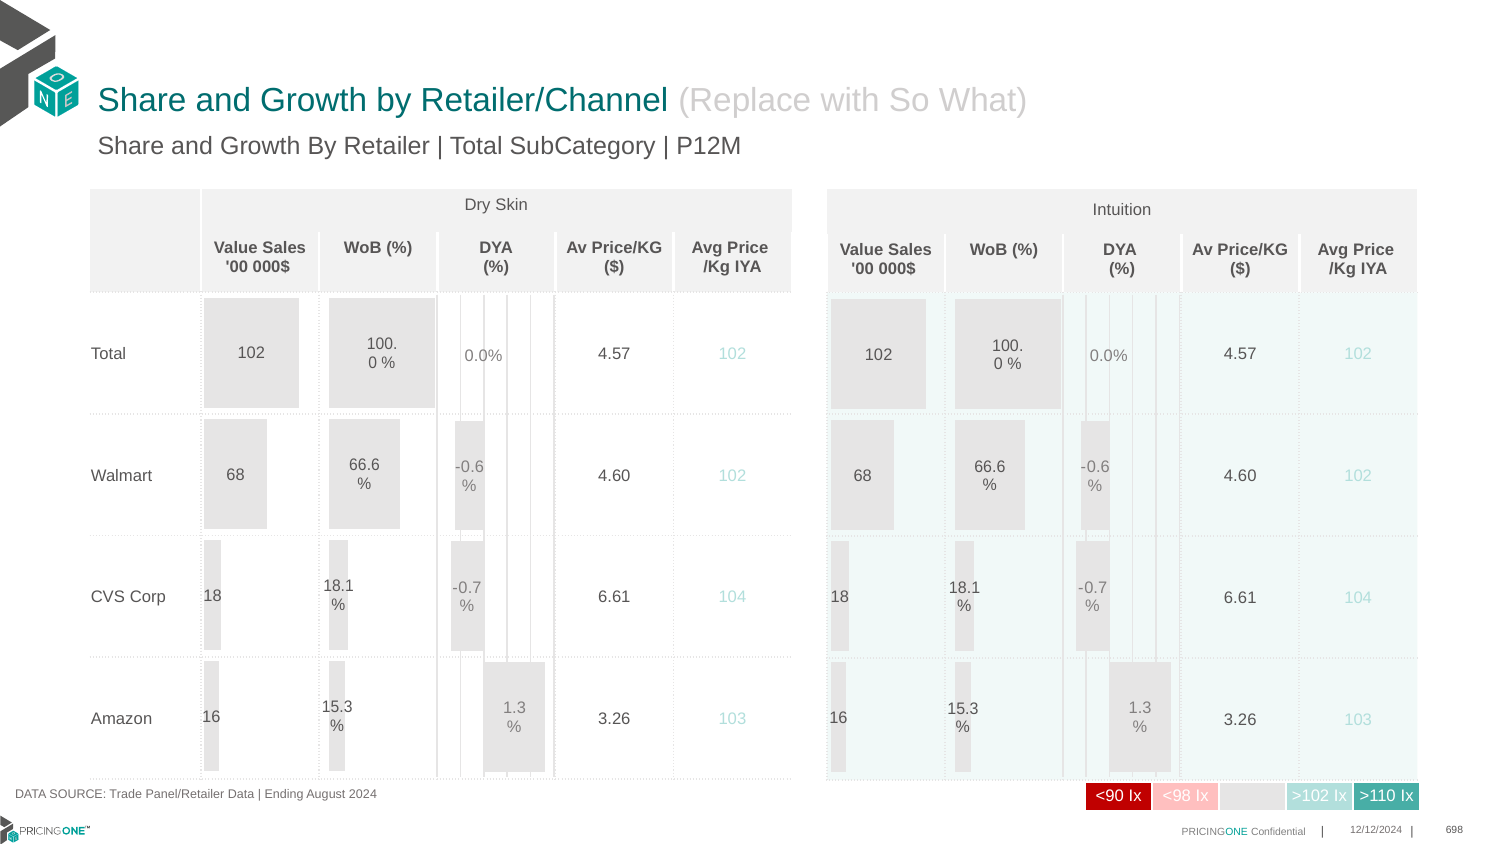

# Share and Growth by Retailer/Channel (Replace with So What)
Share and Growth By Retailer | Total SubCategory | P12M
|  | Dry Skin | Total Category |  |  |  |
| --- | --- | --- | --- | --- | --- |
|  | Value Sales '00 000$ | WoB (%) | DYA (%) | Av Price/KG ($) | Avg Price /Kg IYA |
| Total |  |  |  | 4.57 | 102 |
| Walmart |  |  |  | 4.60 | 102 |
| CVS Corp |  |  |  | 6.61 | 104 |
| Amazon |  |  |  | 3.26 | 103 |
| Intuition | Client |  |  |  |
| --- | --- | --- | --- | --- |
| Value Sales '00 000$ | WoB (%) | DYA (%) | Av Price/KG ($) | Avg Price /Kg IYA |
|  |  |  | 4.57 | 102 |
|  |  |  | 4.60 | 102 |
|  |  |  | 6.61 | 104 |
|  |  |  | 3.26 | 103 |

### Chart

| Category | Value Sales |
|---|---|
| Grand Total | 10191219.0 |
| Walmart | 6785463.0 |
| CVS Corp | 1845725.0 |
| Amazon | 1560031.0 |

### Chart

| Category | Trade WoB % |
|---|---|
| Grand Total | 1.0 |
| Walmart | 0.6658146586782209 |
| CVS Corp | 0.1811093452117946 |
| Amazon | 0.15307599610998449 |

### Chart

| Category | Value Sales |
|---|---|
| Grand Total | 10191219.0 |
| Walmart | 6785463.0 |
| CVS Corp | 1845725.0 |
| Amazon | 1560031.0 |

### Chart

| Category | Trade WoB % |
|---|---|
| Grand Total | 1.0 |
| Walmart | 0.6658146586782209 |
| CVS Corp | 0.1811093452117946 |
| Amazon | 0.15307599610998449 |

### Chart

| Category | Trade WoB % DYA |
|---|---|
| Grand Total | 0.0 |
| Walmart | -0.006092090258859262 |
| CVS Corp | -0.007114332607208618 |
| Amazon | 0.013206422866067852 |

### Chart

| Category | Trade WoB % DYA |
|---|---|
| Grand Total | 0.0 |
| Walmart | -0.006092603036267019 |
| CVS Corp | -0.007113713085885459 |
| Amazon | 0.013206316122152423 |
DATA SOURCE: Trade Panel/Retailer Data | Ending August 2024
| <90 Ix | <98 Ix |  | >102 Ix | >110 Ix |
| --- | --- | --- | --- | --- |

12/12/2024
698